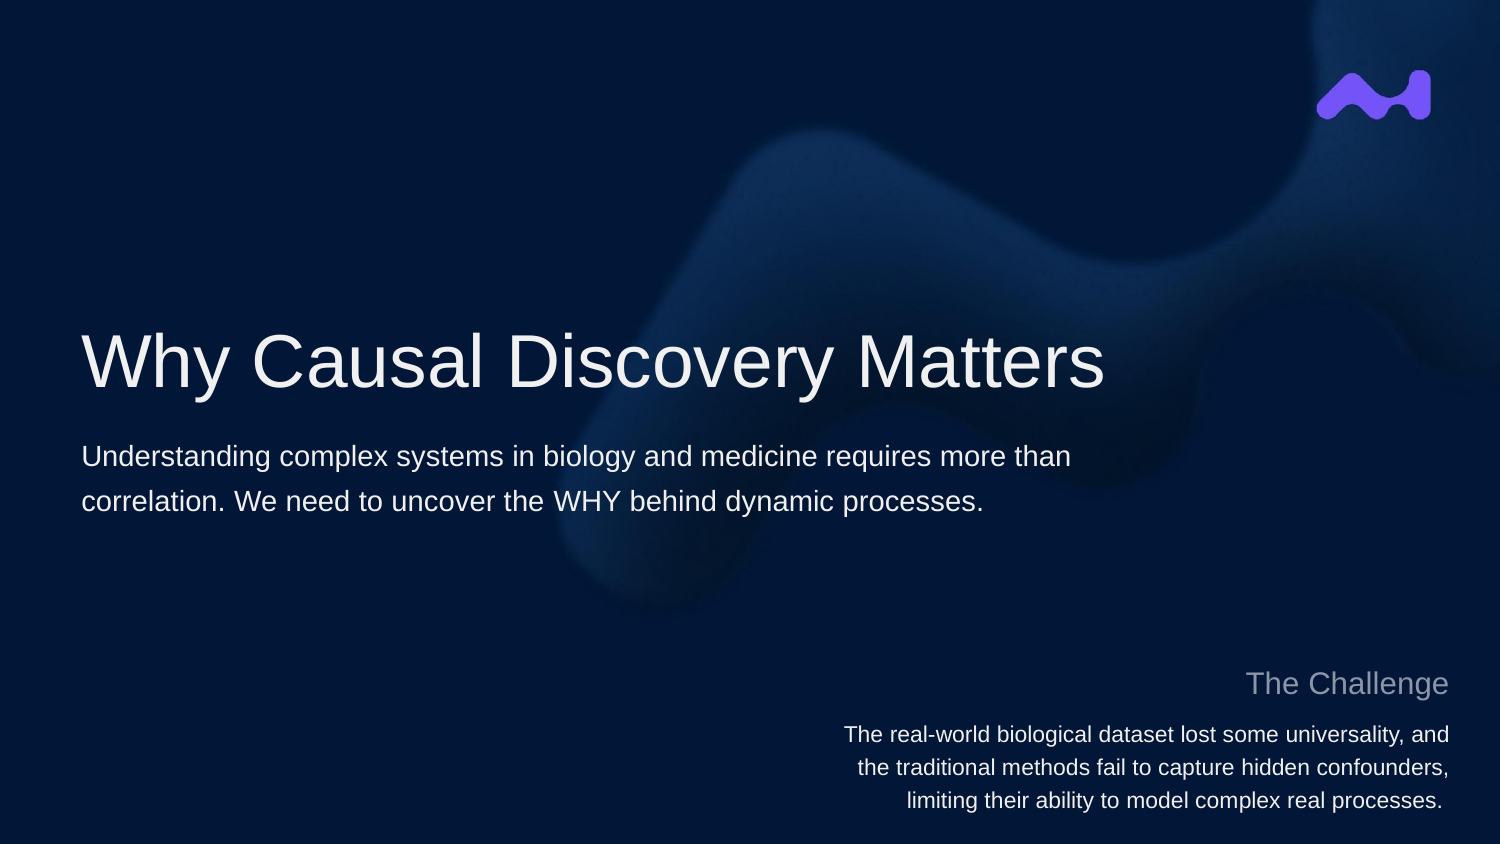

Why Causal Discovery Matters
Understanding complex systems in biology and medicine requires more than correlation. We need to uncover the WHY behind dynamic processes.
The Challenge
The real-world biological dataset lost some universality, and the traditional methods fail to capture hidden confounders, limiting their ability to model complex real processes.